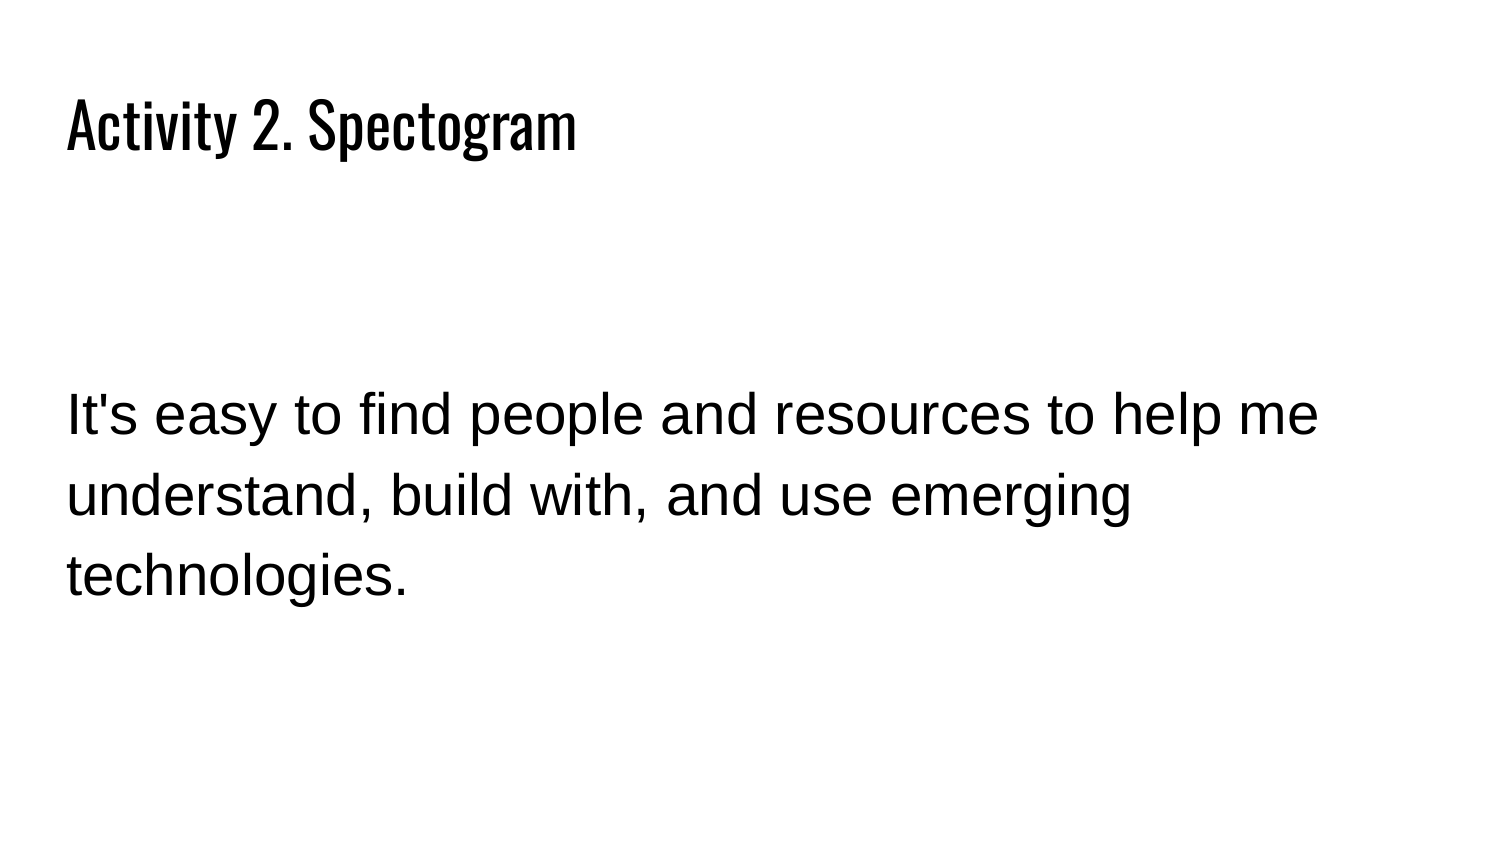

# Activity 2. Spectogram

It's easy to find people and resources to help me understand, build with, and use emerging technologies.